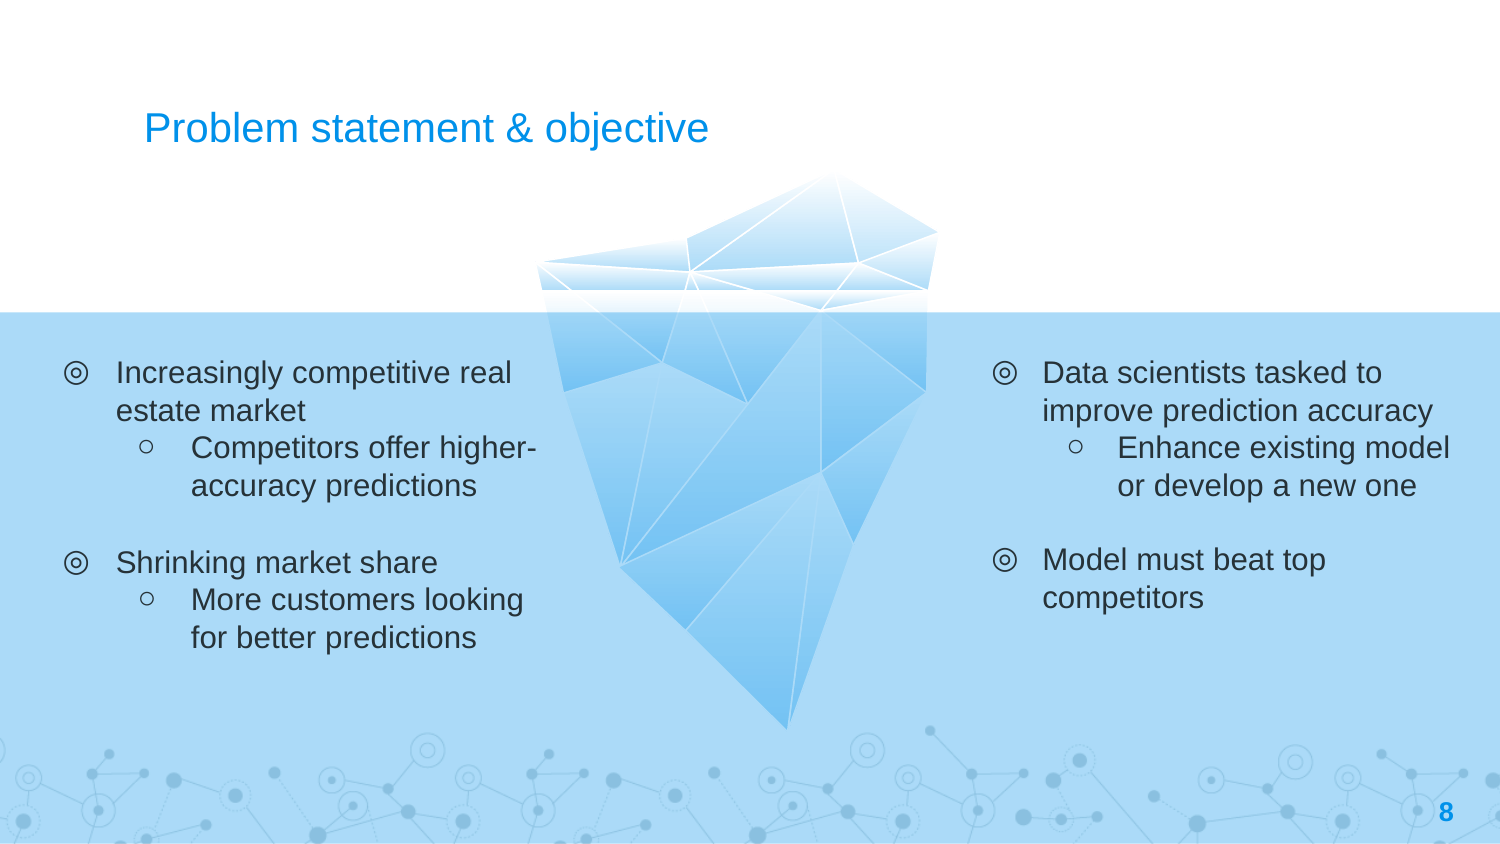

# Problem statement & objective

Increasingly competitive real estate market
Competitors offer higher-accuracy predictions
Shrinking market share
More customers looking for better predictions
Data scientists tasked to improve prediction accuracy
Enhance existing model or develop a new one
Model must beat top competitors
8